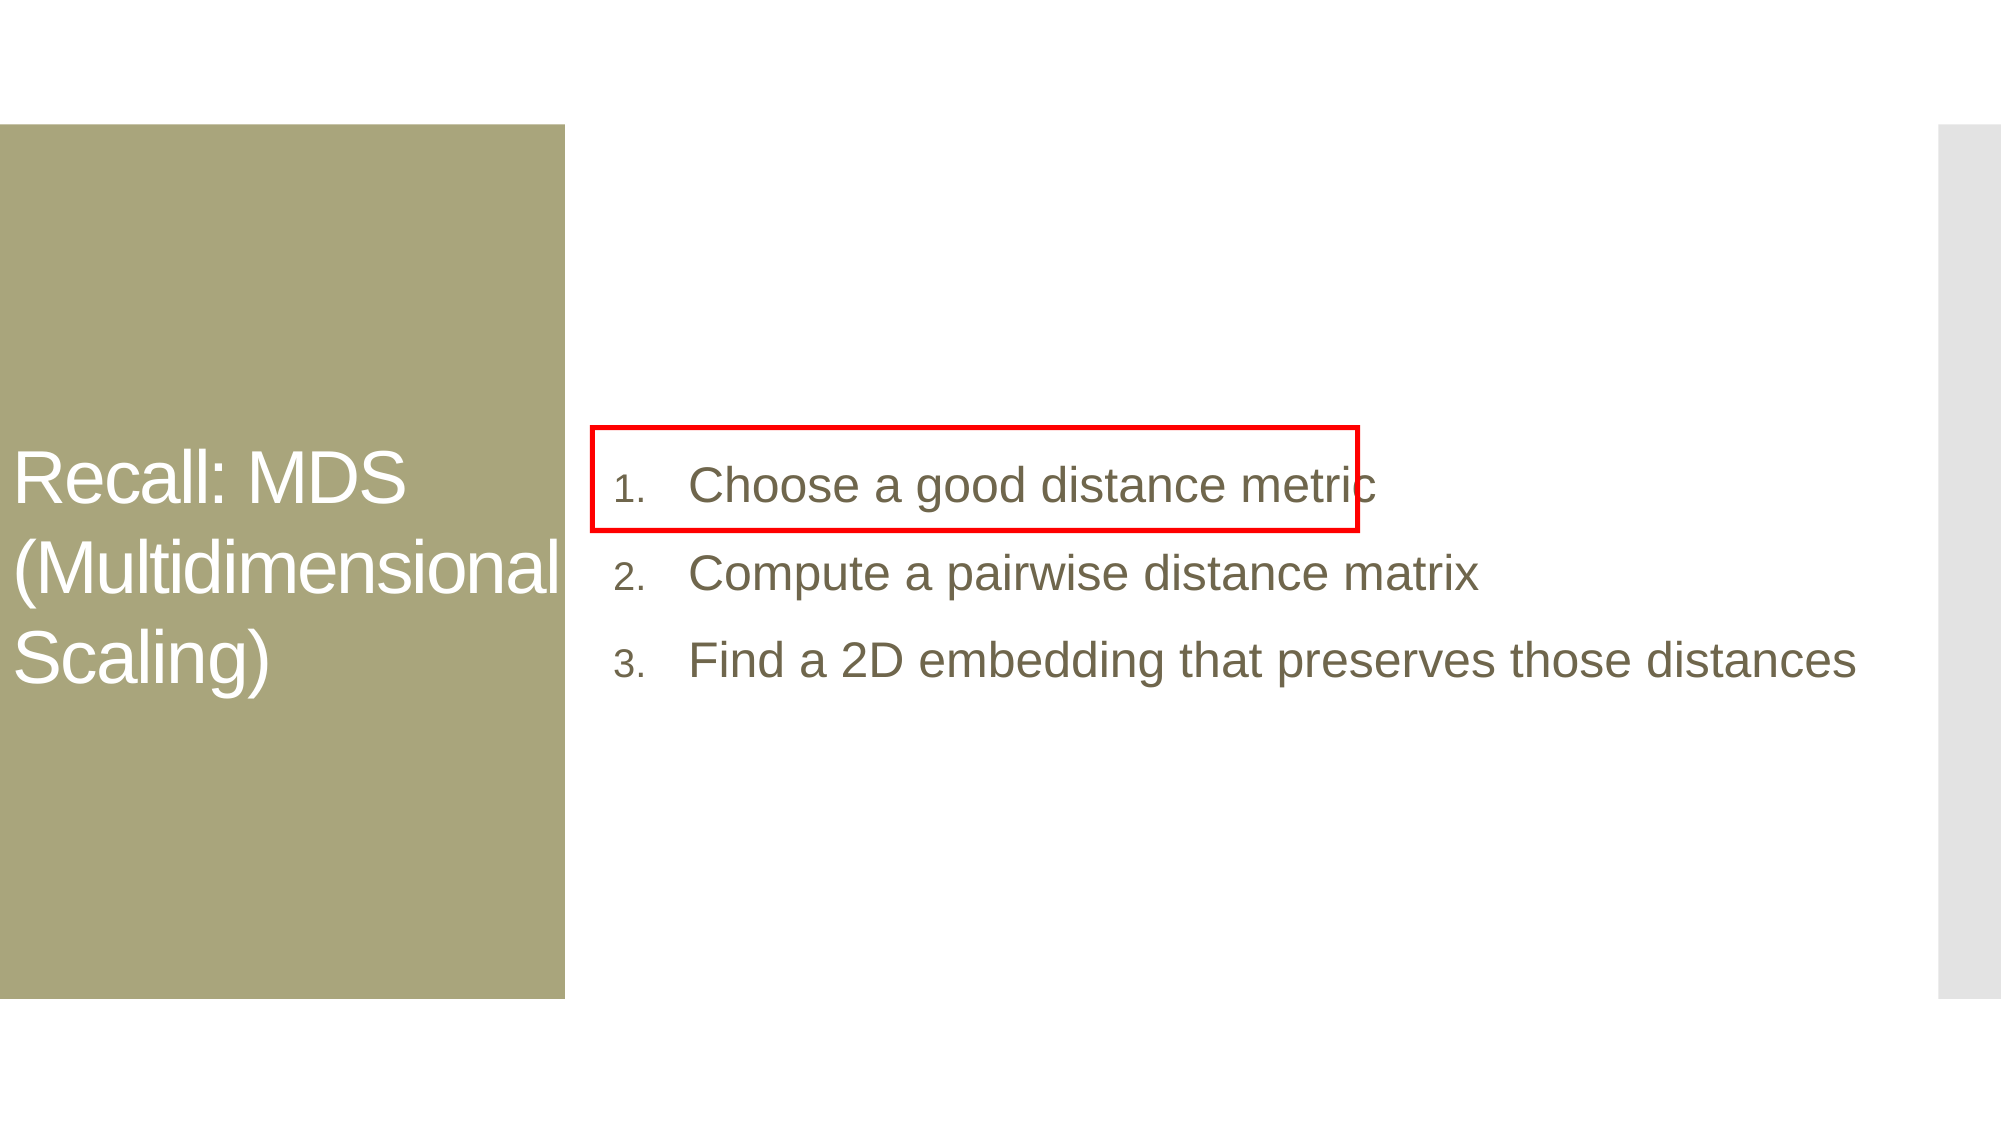

# Recall: MDS (Multidimensional Scaling)

Choose a good distance metric
Compute a pairwise distance matrix
Find a 2D embedding that preserves those distances